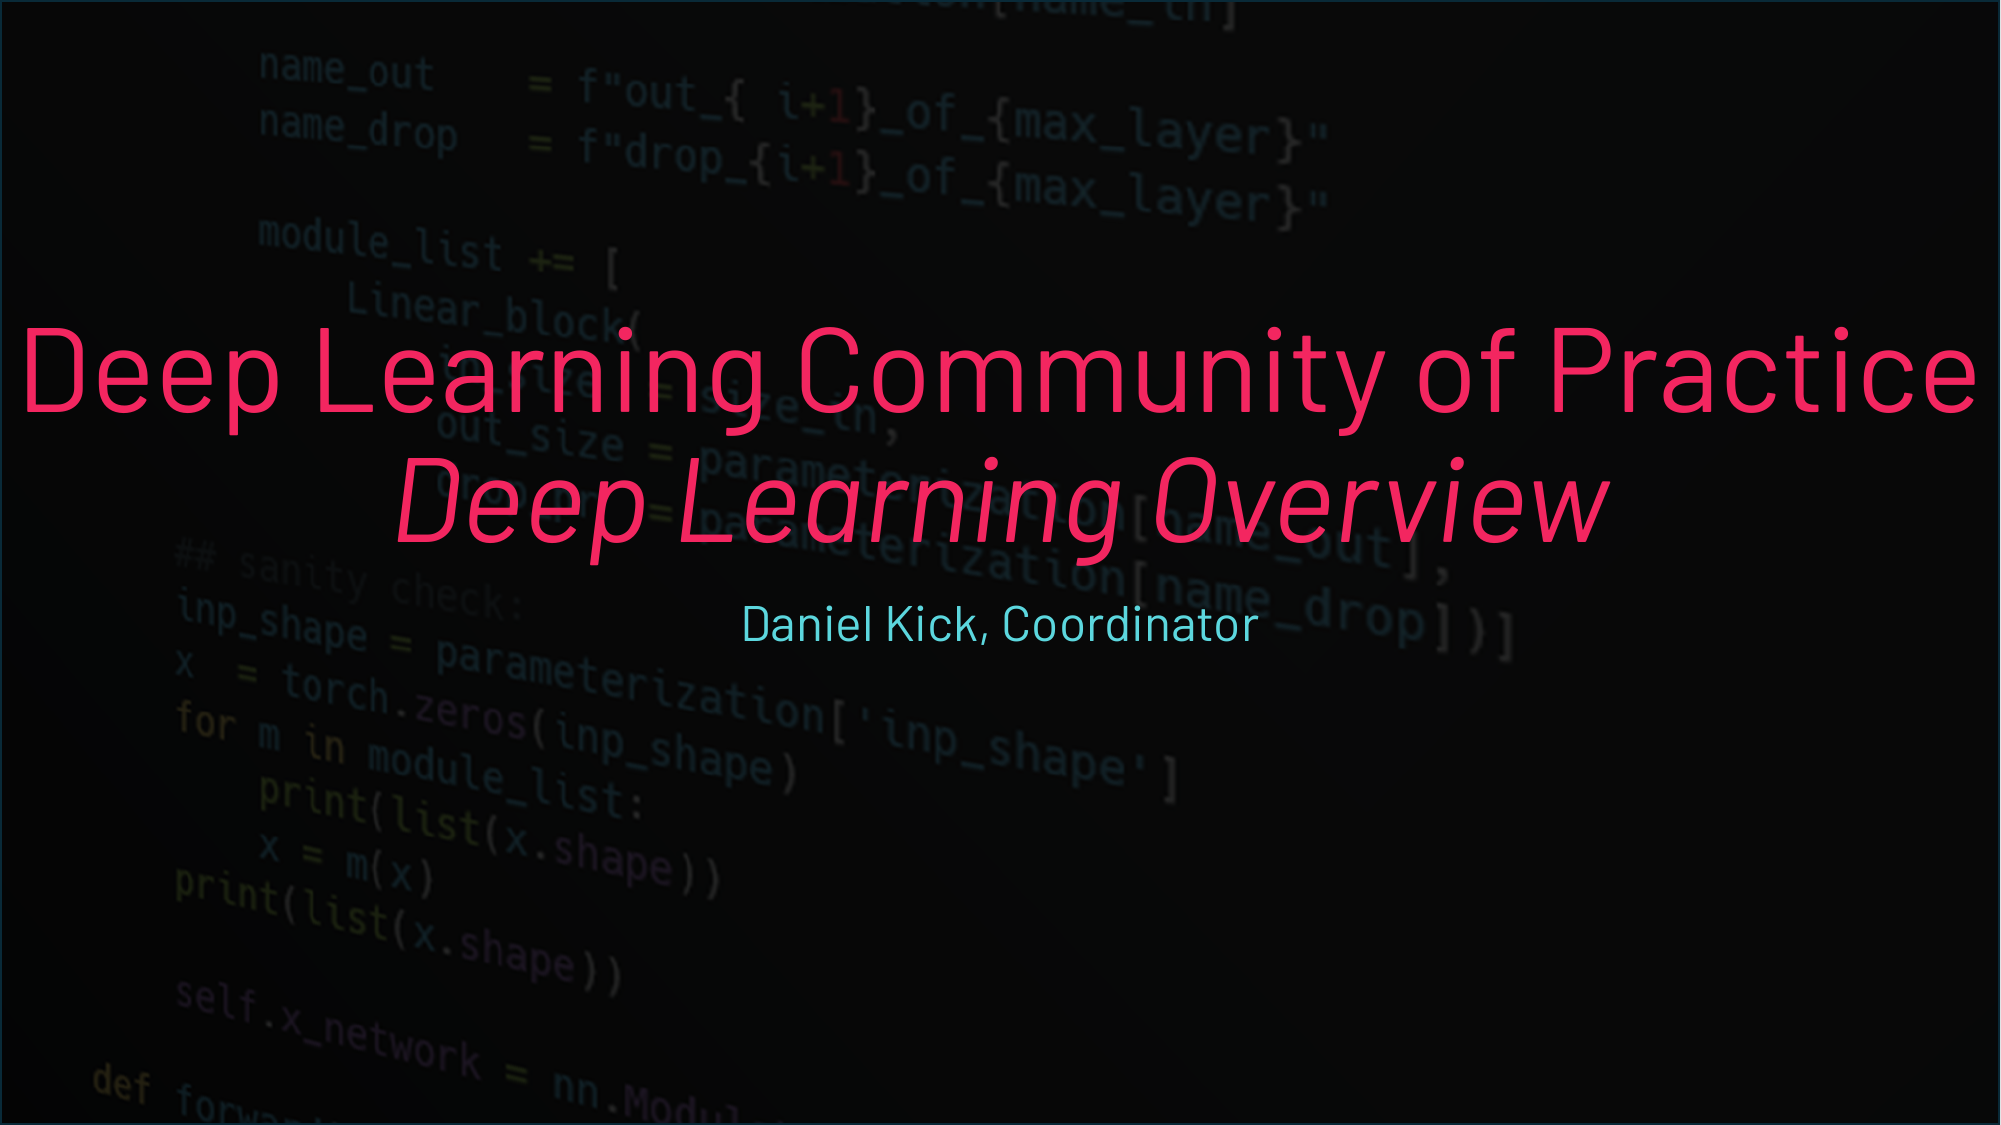

# Deep Learning Community of Practice Deep Learning Overview
Daniel Kick, Coordinator